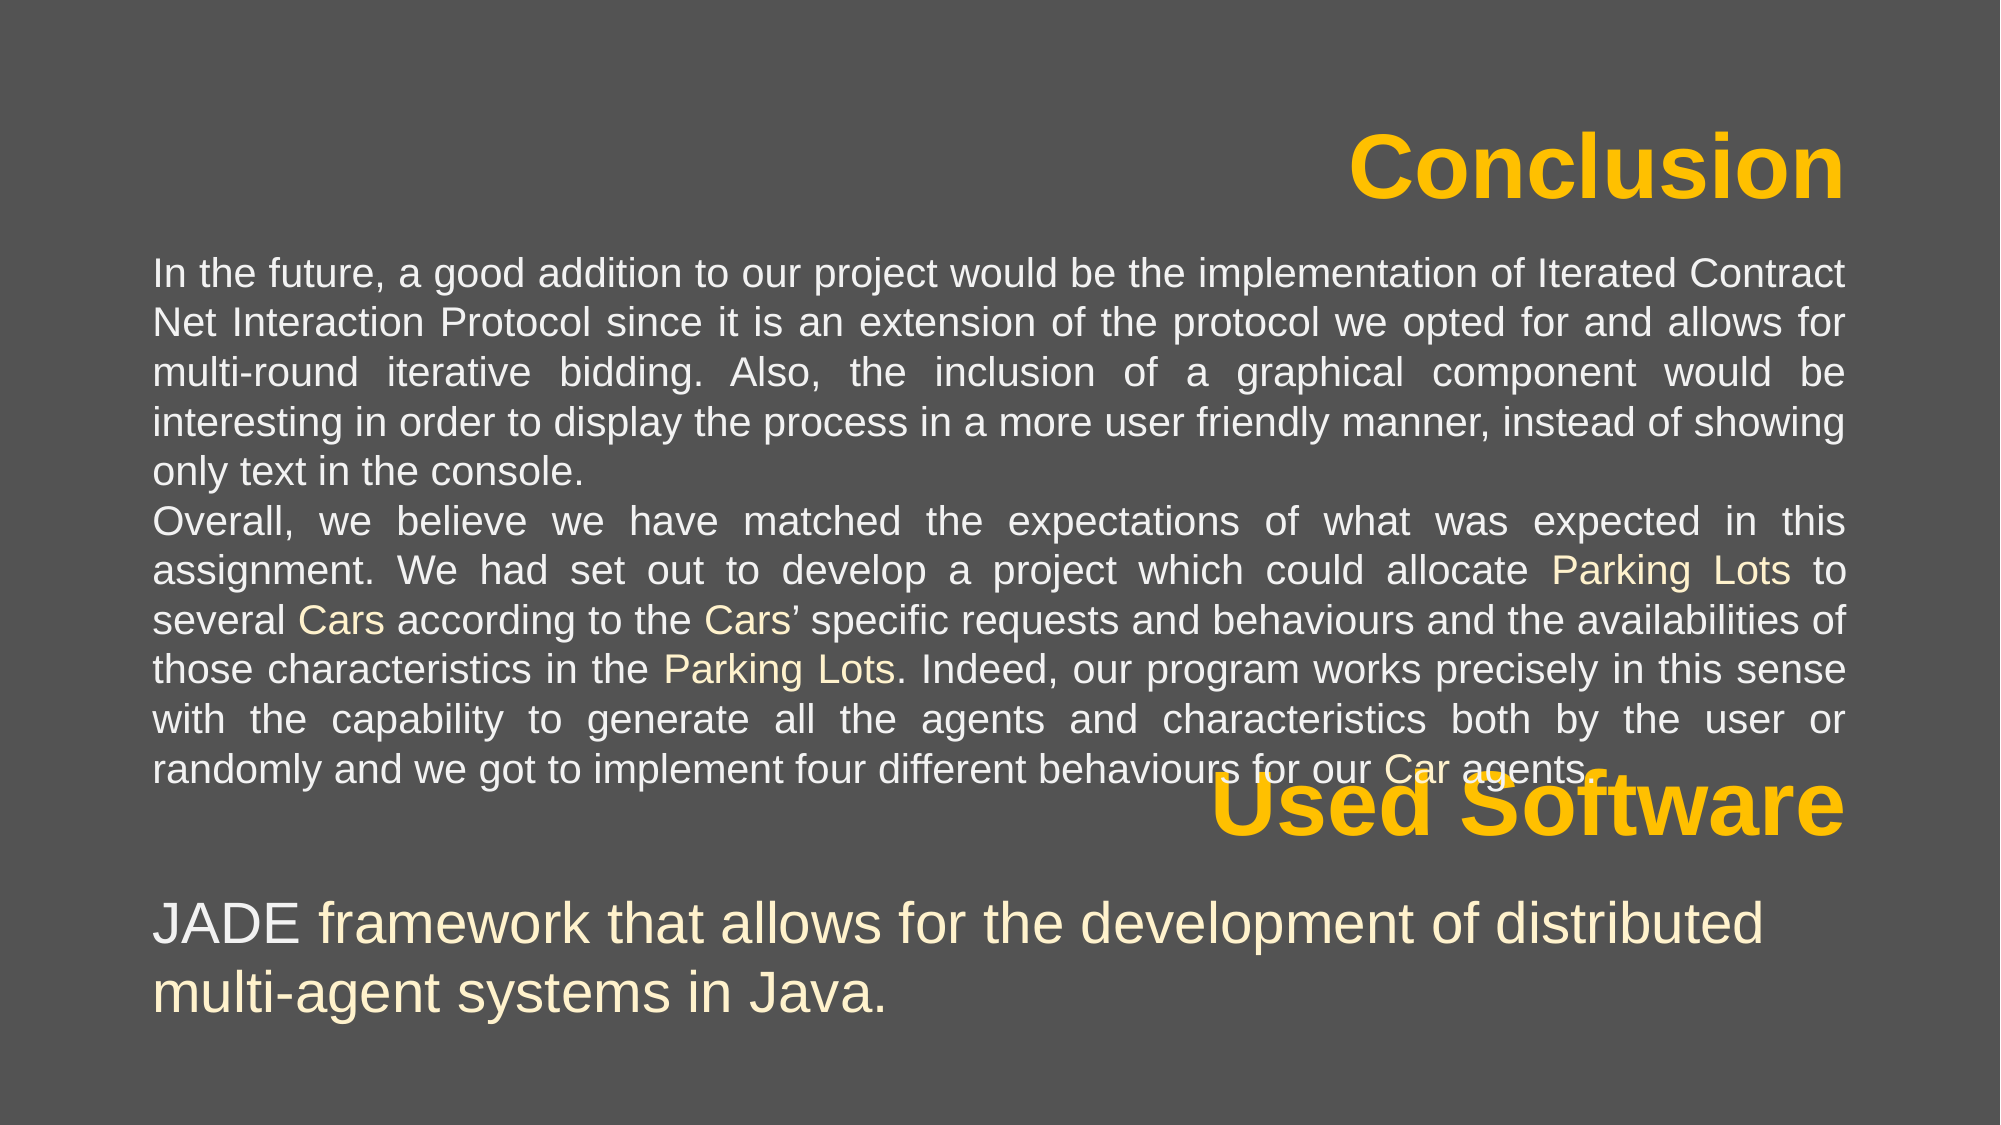

# Conclusion
In the future, a good addition to our project would be the implementation of Iterated Contract Net Interaction Protocol since it is an extension of the protocol we opted for and allows for multi-round iterative bidding. Also, the inclusion of a graphical component would be interesting in order to display the process in a more user friendly manner, instead of showing only text in the console.
Overall, we believe we have matched the expectations of what was expected in this assignment. We had set out to develop a project which could allocate Parking Lots to several Cars according to the Cars’ specific requests and behaviours and the availabilities of those characteristics in the Parking Lots. Indeed, our program works precisely in this sense with the capability to generate all the agents and characteristics both by the user or randomly and we got to implement four different behaviours for our Car agents.
Used Software
JADE	 framework that allows for the development of distributed multi-agent systems in Java.